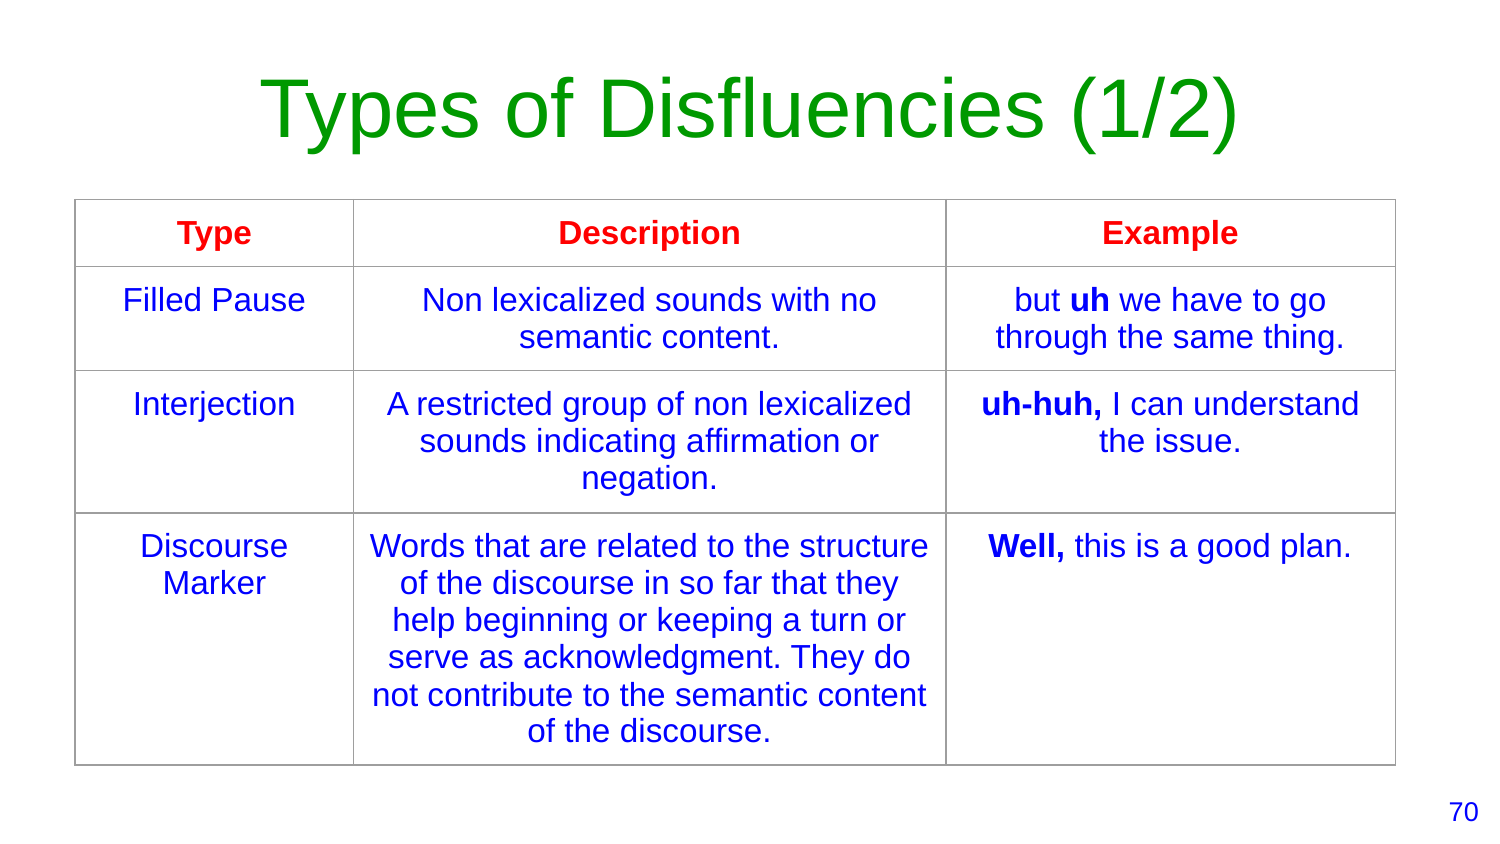

# Types of Disfluencies (1/2)
| Type | Description | Example |
| --- | --- | --- |
| Filled Pause | Non lexicalized sounds with no semantic content. | but uh we have to go through the same thing. |
| Interjection | A restricted group of non lexicalized sounds indicating aﬀirmation or negation. | uh-huh, I can understand the issue. |
| Discourse Marker | Words that are related to the structure of the discourse in so far that they help beginning or keeping a turn or serve as acknowledgment. They do not contribute to the semantic content of the discourse. | Well, this is a good plan. |
70